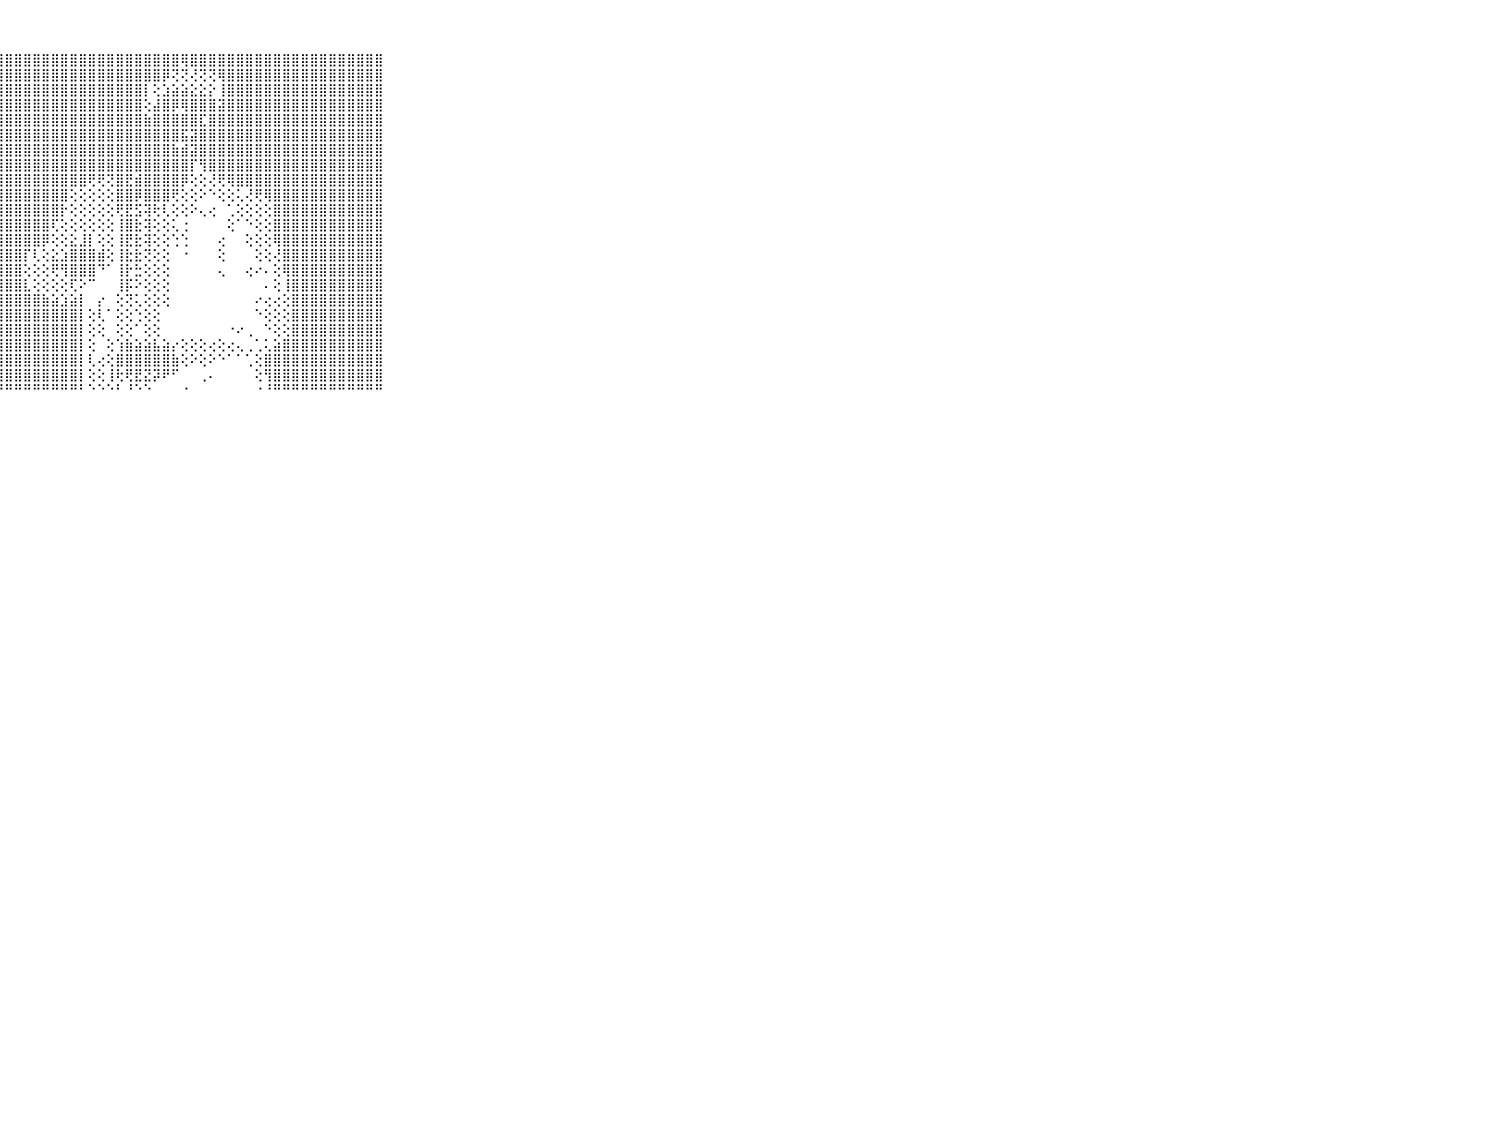

⠀⠀⠀⠀⠀⠀⠀⠀⠀⠀⠀⣿⣿⣿⣿⣿⣿⣿⣿⣿⣿⣿⣿⣿⣿⣿⣿⣿⣿⣿⣿⣿⣿⣿⣿⣿⣿⣿⣿⣿⣿⣿⣿⣿⣿⣿⣿⢿⣿⣿⣿⣿⣿⣿⣿⣿⣿⣿⣿⣿⣿⣿⣿⣿⣿⣿⣿⣿⣿⠀⠀⠀⠀⠀⠀⠀⠀⠀⠀⠀⠀
⠀⠀⠀⠀⠀⠀⠀⠀⠀⠀⠀⣿⣿⣿⣿⣿⣿⣿⣿⣿⣿⣿⣿⣿⣿⣿⣿⣿⣿⣿⣿⣿⣿⣿⣿⣿⣿⣿⣿⣿⣿⣿⣿⣿⣿⡿⢝⢝⢜⢝⢝⢿⣿⣿⣿⣿⣿⣿⣿⣿⣿⣿⣿⣿⣿⣿⣿⣿⣿⠀⠀⠀⠀⠀⠀⠀⠀⠀⠀⠀⠀
⠀⠀⠀⠀⠀⠀⠀⠀⠀⠀⠀⣿⣿⣿⣿⣿⣿⣿⣿⣿⣿⣿⣿⣿⣿⣿⣿⣿⣿⣿⣿⣿⣿⣿⣿⣿⣿⣿⣿⣿⣿⣿⣿⡇⢕⣱⣵⣵⣕⣕⡕⢸⣿⣿⣿⣿⣿⣿⣿⣿⣿⣿⣿⣿⣿⣿⣿⣿⣿⠀⠀⠀⠀⠀⠀⠀⠀⠀⠀⠀⠀
⠀⠀⠀⠀⠀⠀⠀⠀⠀⠀⠀⣿⣿⣿⣿⣿⣿⣿⣿⣿⣿⣿⣿⣿⣿⣿⣿⣿⣿⣿⣿⣿⣿⣿⣿⣿⣿⣿⣿⣿⣿⣿⣿⢕⣼⣿⡿⢿⣿⣿⣿⣽⣿⣿⣿⣿⣿⣿⣿⣿⣿⣿⣿⣿⣿⣿⣿⣿⣿⠀⠀⠀⠀⠀⠀⠀⠀⠀⠀⠀⠀
⠀⠀⠀⠀⠀⠀⠀⠀⠀⠀⠀⣿⣿⣿⣿⣿⣿⣿⣿⣿⣿⣿⣿⣿⣿⣿⣿⣿⣿⣿⣿⣿⣿⣿⣿⣿⣿⣿⣿⣿⣿⣿⣿⣷⣿⣿⣿⣿⣿⣏⣿⣿⣿⣿⣿⣿⣿⣿⣿⣿⣿⣿⣿⣿⣿⣿⣿⣿⣿⠀⠀⠀⠀⠀⠀⠀⠀⠀⠀⠀⠀
⠀⠀⠀⠀⠀⠀⠀⠀⠀⠀⠀⣿⣿⣿⣿⣿⣿⣿⣿⣿⣿⣿⣿⣿⣿⣿⣿⣿⣿⣿⣿⣿⣿⣿⣿⣿⣿⣿⣿⣿⣿⣿⣿⣿⣿⣿⣿⣯⣽⣿⣿⣿⣿⣿⣿⣿⣿⣿⣿⣿⣿⣿⣿⣿⣿⣿⣿⣿⣿⠀⠀⠀⠀⠀⠀⠀⠀⠀⠀⠀⠀
⠀⠀⠀⠀⠀⠀⠀⠀⠀⠀⠀⣿⣿⣿⣿⣿⣿⣿⣿⣿⣿⣿⣿⣿⣿⣿⣿⣿⣿⣿⣿⣿⣿⣿⣿⣿⣿⣿⣿⣿⣿⣿⣿⣿⣿⣿⣷⣾⣽⣿⣿⣿⣿⣿⣿⣿⣿⣿⣿⣿⣿⣿⣿⣿⣿⣿⣿⣿⣿⠀⠀⠀⠀⠀⠀⠀⠀⠀⠀⠀⠀
⠀⠀⠀⠀⠀⠀⠀⠀⠀⠀⠀⣿⣿⣿⣿⣿⣿⣿⣿⣿⣿⣿⣿⣿⣿⣿⣿⣿⣿⣿⣿⣿⣿⣿⣿⣿⣿⣿⣿⣿⣿⣿⣿⣿⣿⣿⣿⣿⡏⢻⣿⣿⣿⣿⣿⣿⣿⣿⣿⣿⣿⣿⣿⣿⣿⣿⣿⣿⣿⠀⠀⠀⠀⠀⠀⠀⠀⠀⠀⠀⠀
⠀⠀⠀⠀⠀⠀⠀⠀⠀⠀⠀⣿⣿⣿⣿⣿⣿⣿⣿⣿⣿⣿⣿⣿⣿⣿⣿⣿⣿⣿⣿⣿⣿⣿⣿⣿⣿⢟⢟⢝⣿⣟⣾⣿⣿⣿⣿⡿⢕⢕⢜⢟⢿⣿⣿⣿⣿⣿⣿⣿⣿⣿⣿⣿⣿⣿⣿⣿⣿⠀⠀⠀⠀⠀⠀⠀⠀⠀⠀⠀⠀
⠀⠀⠀⠀⠀⠀⠀⠀⠀⠀⠀⣿⣿⣿⣿⣿⣿⣿⣿⣿⣿⣿⣿⣿⣿⣿⣿⣿⣿⣿⣿⣿⣿⣿⣿⢕⢕⢕⢕⢕⣿⣿⡿⣿⣿⣿⢟⢕⢕⠕⠑⢕⢕⢅⢜⢟⢿⣿⣿⣿⣿⣿⣿⣿⣿⣿⣿⣿⣿⠀⠀⠀⠀⠀⠀⠀⠀⠀⠀⠀⠀
⠀⠀⠀⠀⠀⠀⠀⠀⠀⠀⠀⣿⣿⣿⣿⣿⣿⣿⣿⣿⣿⣿⣿⣿⣿⣿⣿⣿⣿⣿⣿⣿⣿⣿⡗⢕⢕⢕⢕⢕⢟⣟⣫⢽⢗⢇⢕⢕⠕⢄⢔⠀⢁⢕⢕⢕⢕⣿⣿⣿⣿⣿⣿⣿⣿⣿⣿⣿⣿⠀⠀⠀⠀⠀⠀⠀⠀⠀⠀⠀⠀
⠀⠀⠀⠀⠀⠀⠀⠀⠀⠀⠀⣿⣿⣿⣿⣿⣿⣿⣿⣿⣿⣿⣿⣿⣿⣿⣿⣿⣿⣿⣿⣿⣿⢏⢕⢕⢕⢕⢕⢕⢸⣿⣗⢽⢕⢕⢅⢐⠀⠀⠀⠀⢕⠁⠑⢕⢕⣿⣿⣿⣿⣿⣿⣿⣿⣿⣿⣿⣿⠀⠀⠀⠀⠀⠀⠀⠀⠀⠀⠀⠀
⠀⠀⠀⠀⠀⠀⠀⠀⠀⠀⠀⣿⣿⣿⣿⣿⣿⣿⣿⣿⣿⣿⣿⣿⣿⣿⣿⣿⣿⣿⣿⣿⡿⢕⢕⣕⣸⡇⢕⢕⢸⣟⣗⢽⢕⢕⢑⢑⠀⠀⠀⢔⠀⠀⢕⢕⢕⢿⣿⣿⣿⣿⣿⣿⣿⣿⣿⣿⣿⠀⠀⠀⠀⠀⠀⠀⠀⠀⠀⠀⠀
⠀⠀⠀⠀⠀⠀⠀⠀⠀⠀⠀⣿⣿⣿⣿⣿⣿⣿⣿⣿⣿⣿⣿⣿⣿⣿⣿⣿⣿⣿⡏⢇⢕⣕⣱⣿⣿⣿⣾⢕⢸⣗⣗⢝⢕⢕⠀⠐⠀⠀⠀⢕⠀⠀⠀⢕⢕⢜⣿⣿⣿⣿⣿⣿⣿⣿⣿⣿⣿⠀⠀⠀⠀⠀⠀⠀⠀⠀⠀⠀⠀
⠀⠀⠀⠀⠀⠀⠀⠀⠀⠀⠀⣿⣿⣿⣿⣿⣿⣿⣿⣿⣿⣿⣿⣿⣿⣿⣿⣿⣿⣿⢕⢕⢕⢟⢻⣿⣿⣿⠙⠁⢸⡗⣓⢕⢕⢕⠀⠀⠀⠀⠀⢄⠀⠀⢔⠔⠄⢕⢿⣿⣿⣿⣿⣿⣿⣿⣿⣿⣿⠀⠀⠀⠀⠀⠀⠀⠀⠀⠀⠀⠀
⠀⠀⠀⠀⠀⠀⠀⠀⠀⠀⠀⣿⣿⣿⣿⣿⣿⣿⣿⣿⣿⣿⣿⣿⣿⣿⣿⣿⣿⣿⣇⢕⢕⢕⢕⢏⠕⠉⠀⠀⢸⡯⠕⢕⢕⢕⠀⠀⠀⠀⠀⠀⠀⠀⠀⠀⠄⢕⢸⣿⣿⣿⣿⣿⣿⣿⣿⣿⣿⠀⠀⠀⠀⠀⠀⠀⠀⠀⠀⠀⠀
⠀⠀⠀⠀⠀⠀⠀⠀⠀⠀⠀⣿⣿⣿⣿⣿⣿⣿⣿⣿⣿⣿⣿⣿⣿⣿⣿⣿⣿⣿⣿⣿⣷⣵⣱⣵⡇⠀⡔⠀⢕⢝⢅⢕⢕⢕⠀⠀⠀⠀⠀⠀⠀⠀⠀⠔⢔⢔⢕⣿⣿⣿⣿⣿⣿⣿⣿⣿⣿⠀⠀⠀⠀⠀⠀⠀⠀⠀⠀⠀⠀
⠀⠀⠀⠀⠀⠀⠀⠀⠀⠀⠀⣿⣿⣿⣿⣿⣿⣿⣿⣿⣿⣿⣿⣿⣿⣿⣿⣿⣿⣿⣿⣿⣿⣿⣿⣿⡇⢕⢇⠁⢕⢕⢑⢕⢕⠀⠀⠀⠀⠀⠀⠀⠀⠀⠀⠑⢕⢕⢕⣿⣿⣿⣿⣿⣿⣿⣿⣿⣿⠀⠀⠀⠀⠀⠀⠀⠀⠀⠀⠀⠀
⠀⠀⠀⠀⠀⠀⠀⠀⠀⠀⠀⣿⣿⣿⣿⣿⣿⣿⣿⣿⣿⣿⣿⣿⣿⣿⣿⣿⣿⣿⣿⣿⣿⣿⣿⣿⡇⢕⢕⠀⢕⢕⠁⢕⢕⠀⠀⠀⠀⠀⠀⠀⠐⠔⢀⠀⠑⢕⢕⣿⣿⣿⣿⣿⣿⣿⣿⣿⣿⠀⠀⠀⠀⠀⠀⠀⠀⠀⠀⠀⠀
⠀⠀⠀⠀⠀⠀⠀⠀⠀⠀⠀⣿⣿⣿⣿⣿⣿⣿⣿⣿⣿⣿⣿⣿⣿⣿⣿⣿⣿⣿⣿⣿⣿⣿⣿⣿⡇⢕⠀⢕⢱⣷⣵⣵⣧⣵⡔⢕⢕⢕⢔⢕⢔⢄⢀⢁⢅⣵⣿⣿⣿⣿⣿⣿⣿⣿⣿⣿⣿⠀⠀⠀⠀⠀⠀⠀⠀⠀⠀⠀⠀
⠀⠀⠀⠀⠀⠀⠀⠀⠀⠀⠀⣿⣿⣿⣿⣿⣿⣿⣿⣿⣿⣿⣿⣿⣿⣿⣿⣿⣿⣿⣿⣿⣿⣿⣿⣿⡇⢇⢔⢕⣿⣿⣿⣿⣿⣿⣷⢕⠕⢕⠕⠑⠁⠁⢁⢕⣿⣿⣿⣿⣿⣿⣿⣿⣿⣿⣿⣿⣿⠀⠀⠀⠀⠀⠀⠀⠀⠀⠀⠀⠀
⠀⠀⠀⠀⠀⠀⠀⠀⠀⠀⠀⣿⣿⣿⣿⣿⣿⣿⣿⣿⣿⣿⣿⣿⣿⣿⣿⣿⣿⣿⣿⣿⣿⣿⣿⣿⡇⢕⢕⢸⢗⢟⣟⣝⡽⠟⠋⠀⠀⢀⠄⠀⠀⠀⠀⢕⢻⣿⣿⣿⣿⣿⣿⣿⣿⣿⣿⣿⣿⠀⠀⠀⠀⠀⠀⠀⠀⠀⠀⠀⠀
⠀⠀⠀⠀⠀⠀⠀⠀⠀⠀⠀⠛⠛⠛⠛⠛⠛⠛⠛⠛⠛⠛⠛⠛⠛⠛⠛⠛⠛⠛⠛⠛⠛⠛⠛⠛⠃⠑⠑⠑⠃⠘⠑⠑⠀⠀⠀⠐⠀⠀⠀⠀⠀⠀⠀⠐⠘⠛⠛⠛⠛⠛⠛⠛⠛⠛⠛⠛⠛⠀⠀⠀⠀⠀⠀⠀⠀⠀⠀⠀⠀